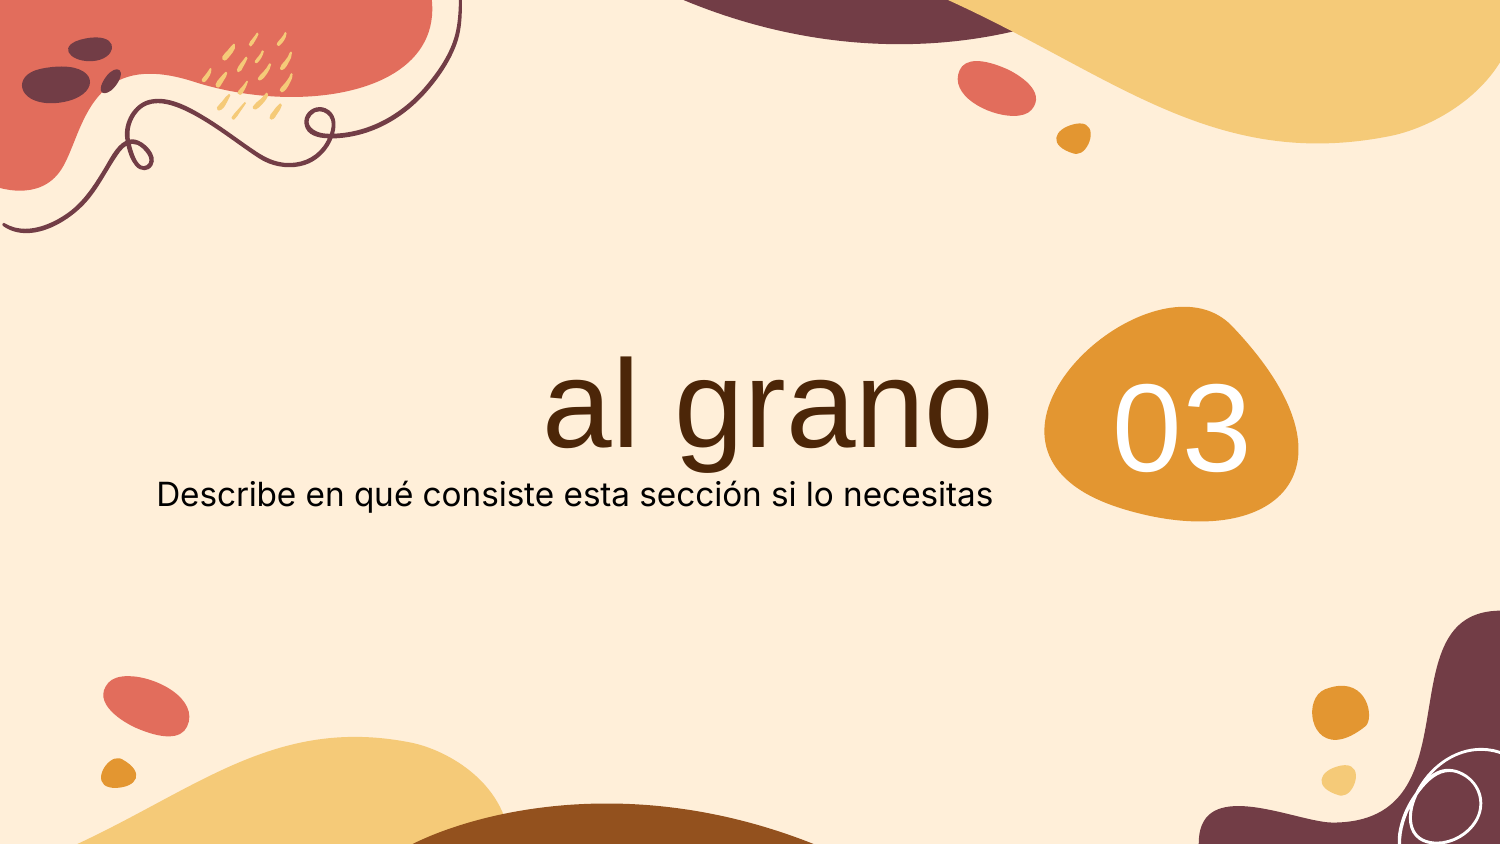

# al grano
03
Describe en qué consiste esta sección si lo necesitas